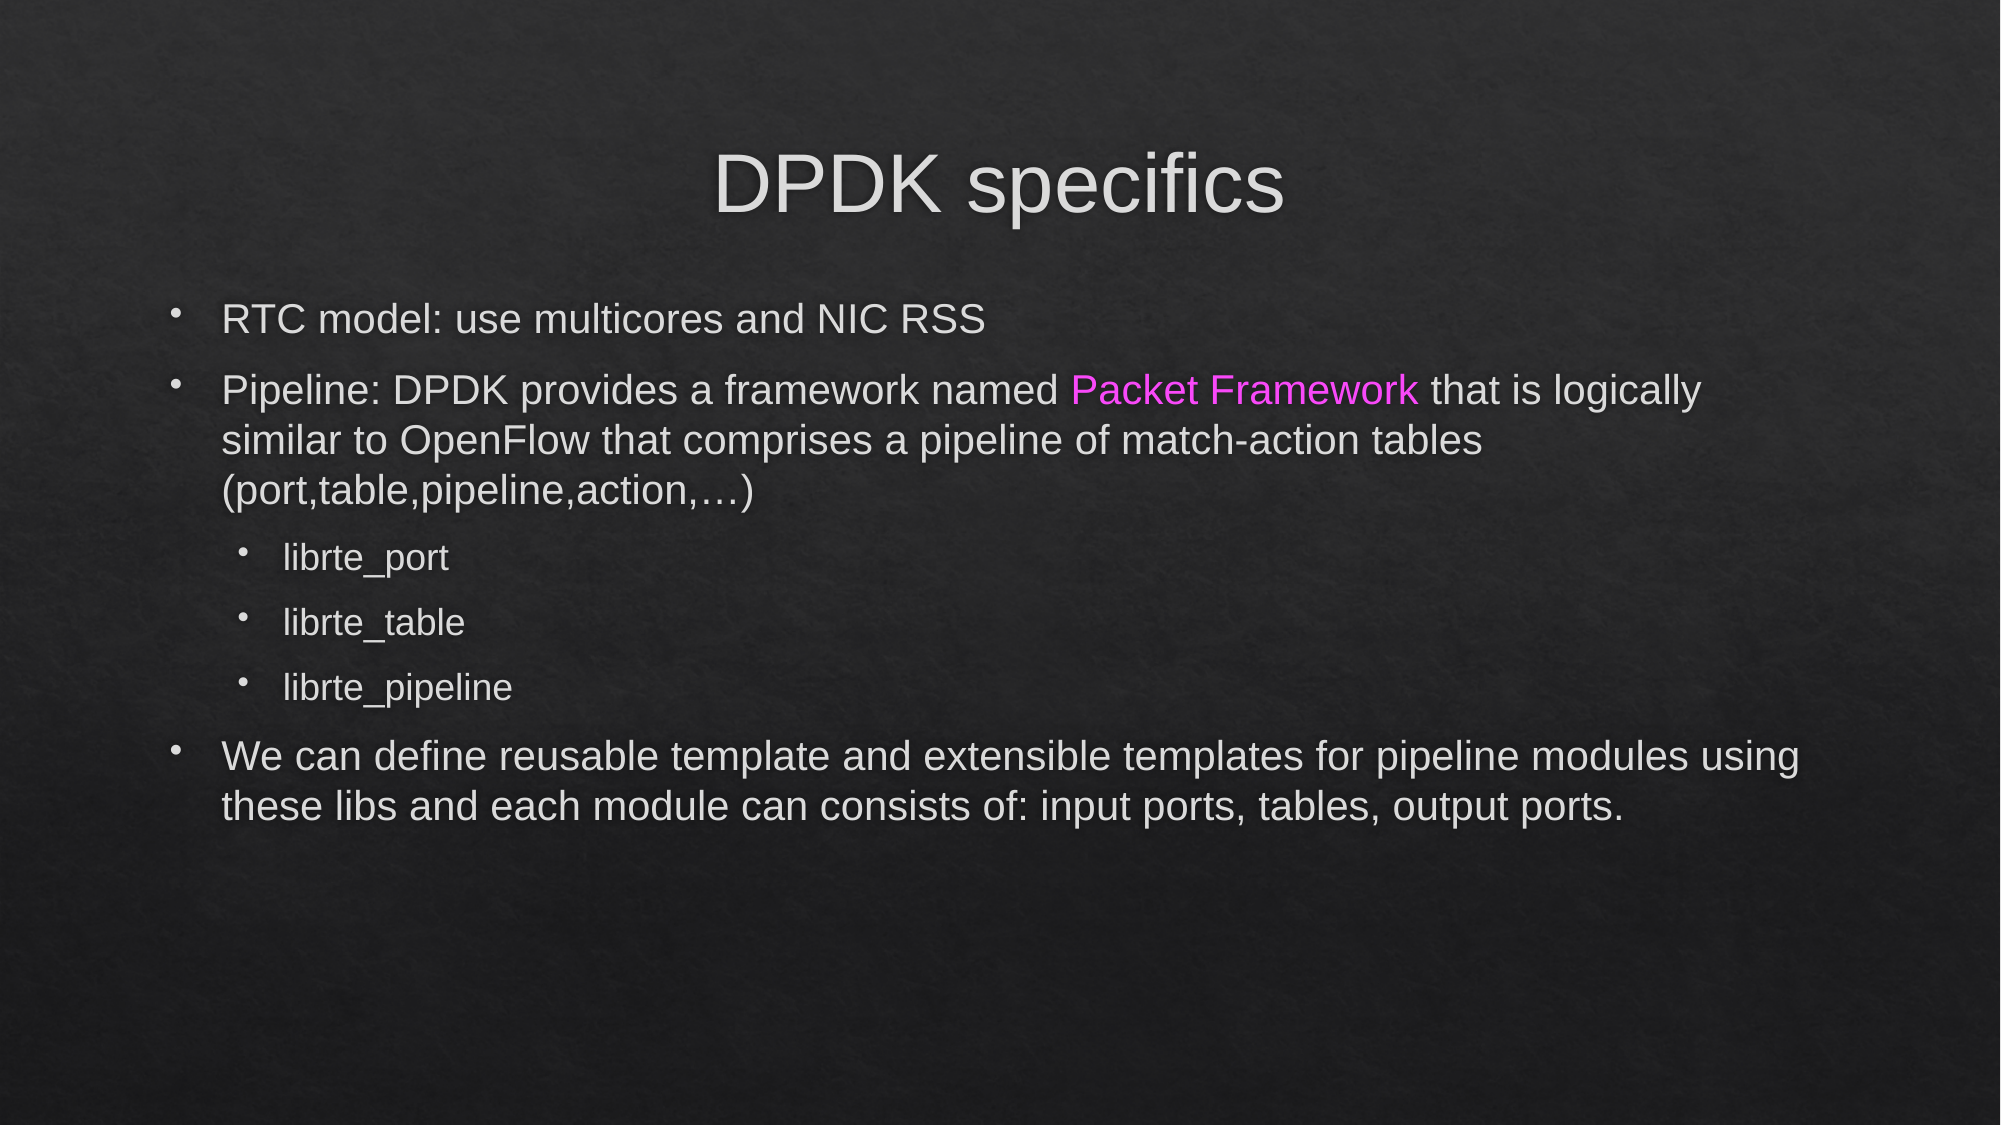

# DPDK specifics
RTC model: use multicores and NIC RSS
Pipeline: DPDK provides a framework named Packet Framework that is logically similar to OpenFlow that comprises a pipeline of match-action tables (port,table,pipeline,action,…)
librte_port
librte_table
librte_pipeline
We can define reusable template and extensible templates for pipeline modules using these libs and each module can consists of: input ports, tables, output ports.